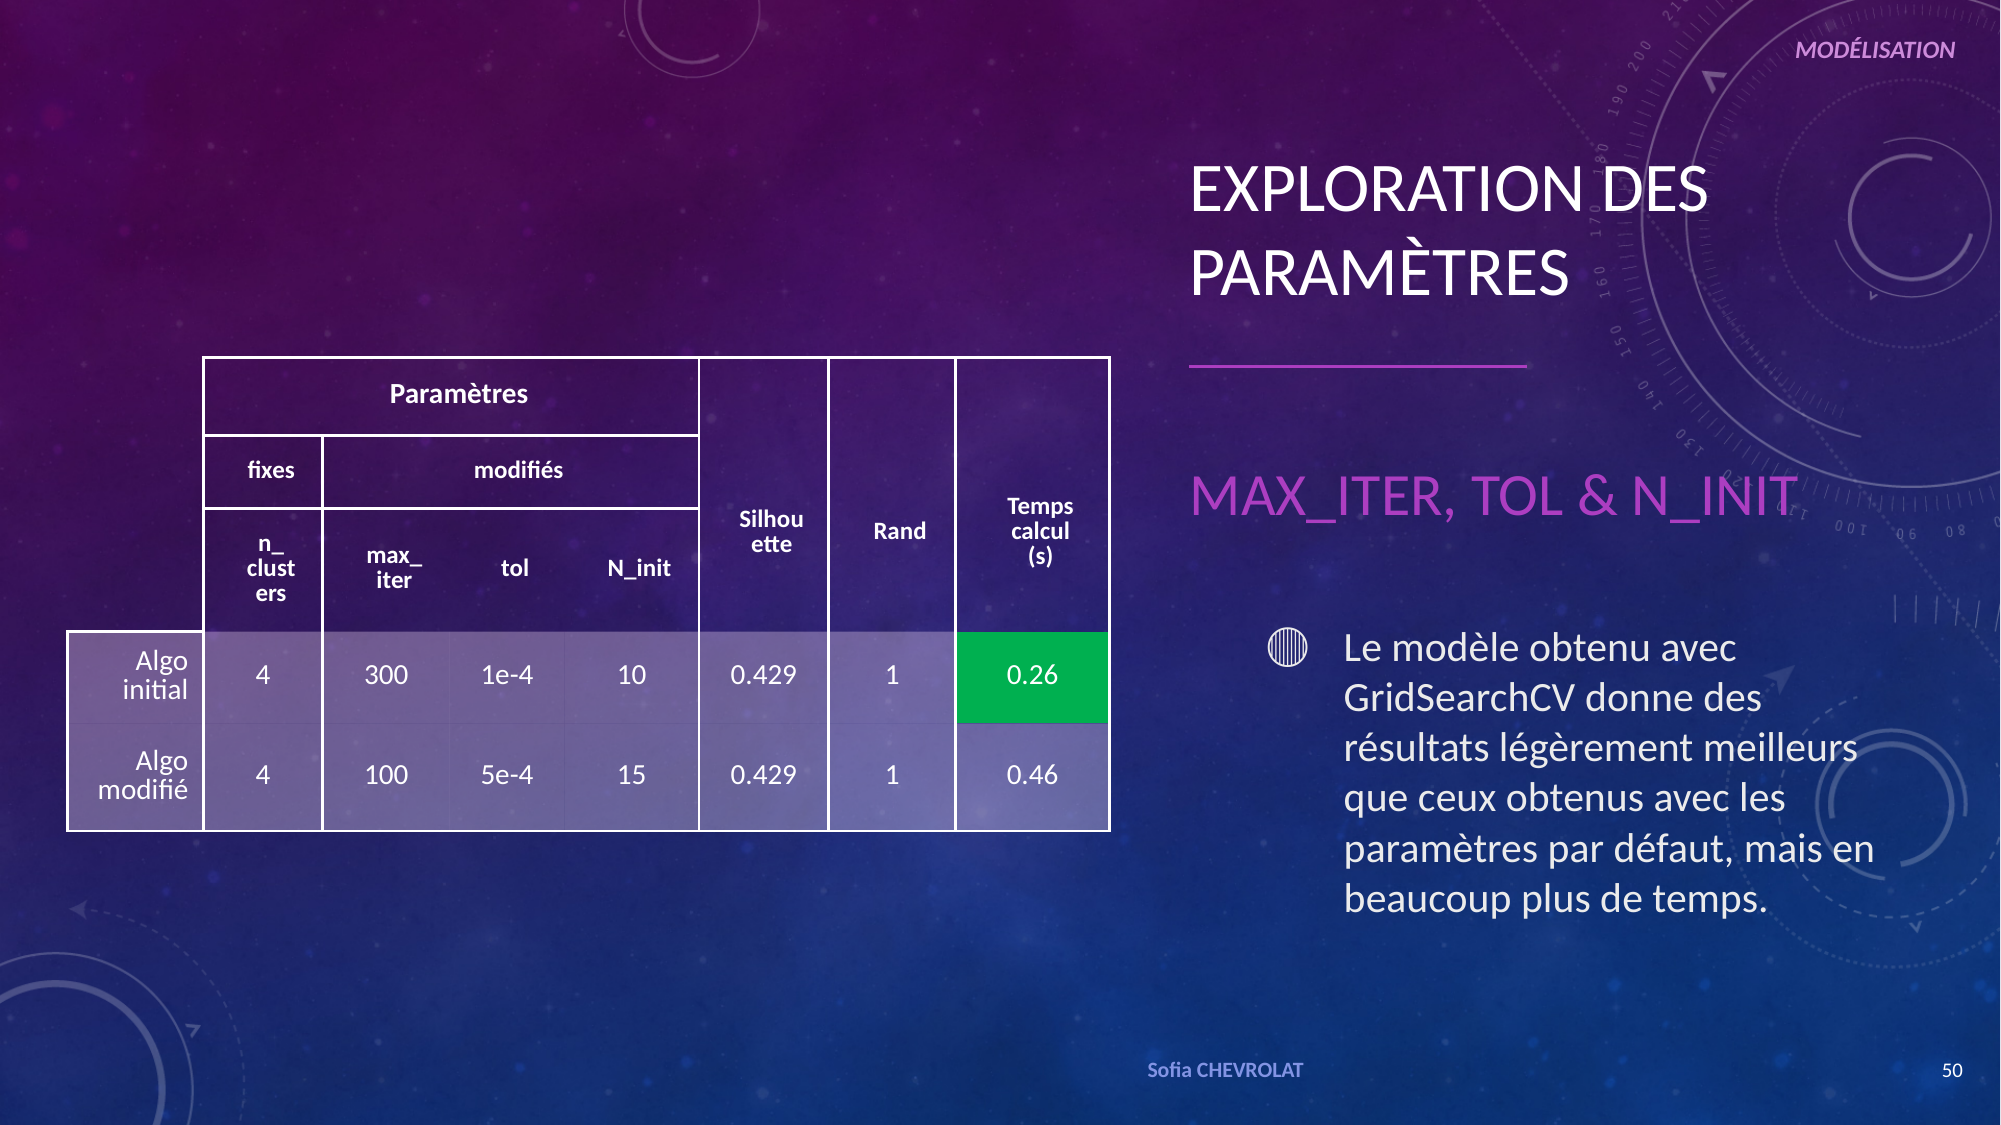

MODÉLISATION
EXPLORATION DES PARAMÈTRES
_____________

MAX_ITER, TOL & N_init
|  | Paramètres |  |  |  |  |  |  |
| --- | --- | --- | --- | --- | --- | --- | --- |
|  | fixes | modifiés |  |  | Silhouette | Rand | Temps calcul (s) |
|  | n\_ clusters | max\_ iter | tol | N\_init |  |  |  |
| Algo initial | 4 | 300 | 1e-4 | 10 | 0.429 | 1 | 0.26 |
| Algo modifié | 4 | 100 | 5e-4 | 15 | 0.429 | 1 | 0.46 |
Le modèle obtenu avec GridSearchCV donne des résultats légèrement meilleurs que ceux obtenus avec les paramètres par défaut, mais en beaucoup plus de temps.
Sofia CHEVROLAT
50